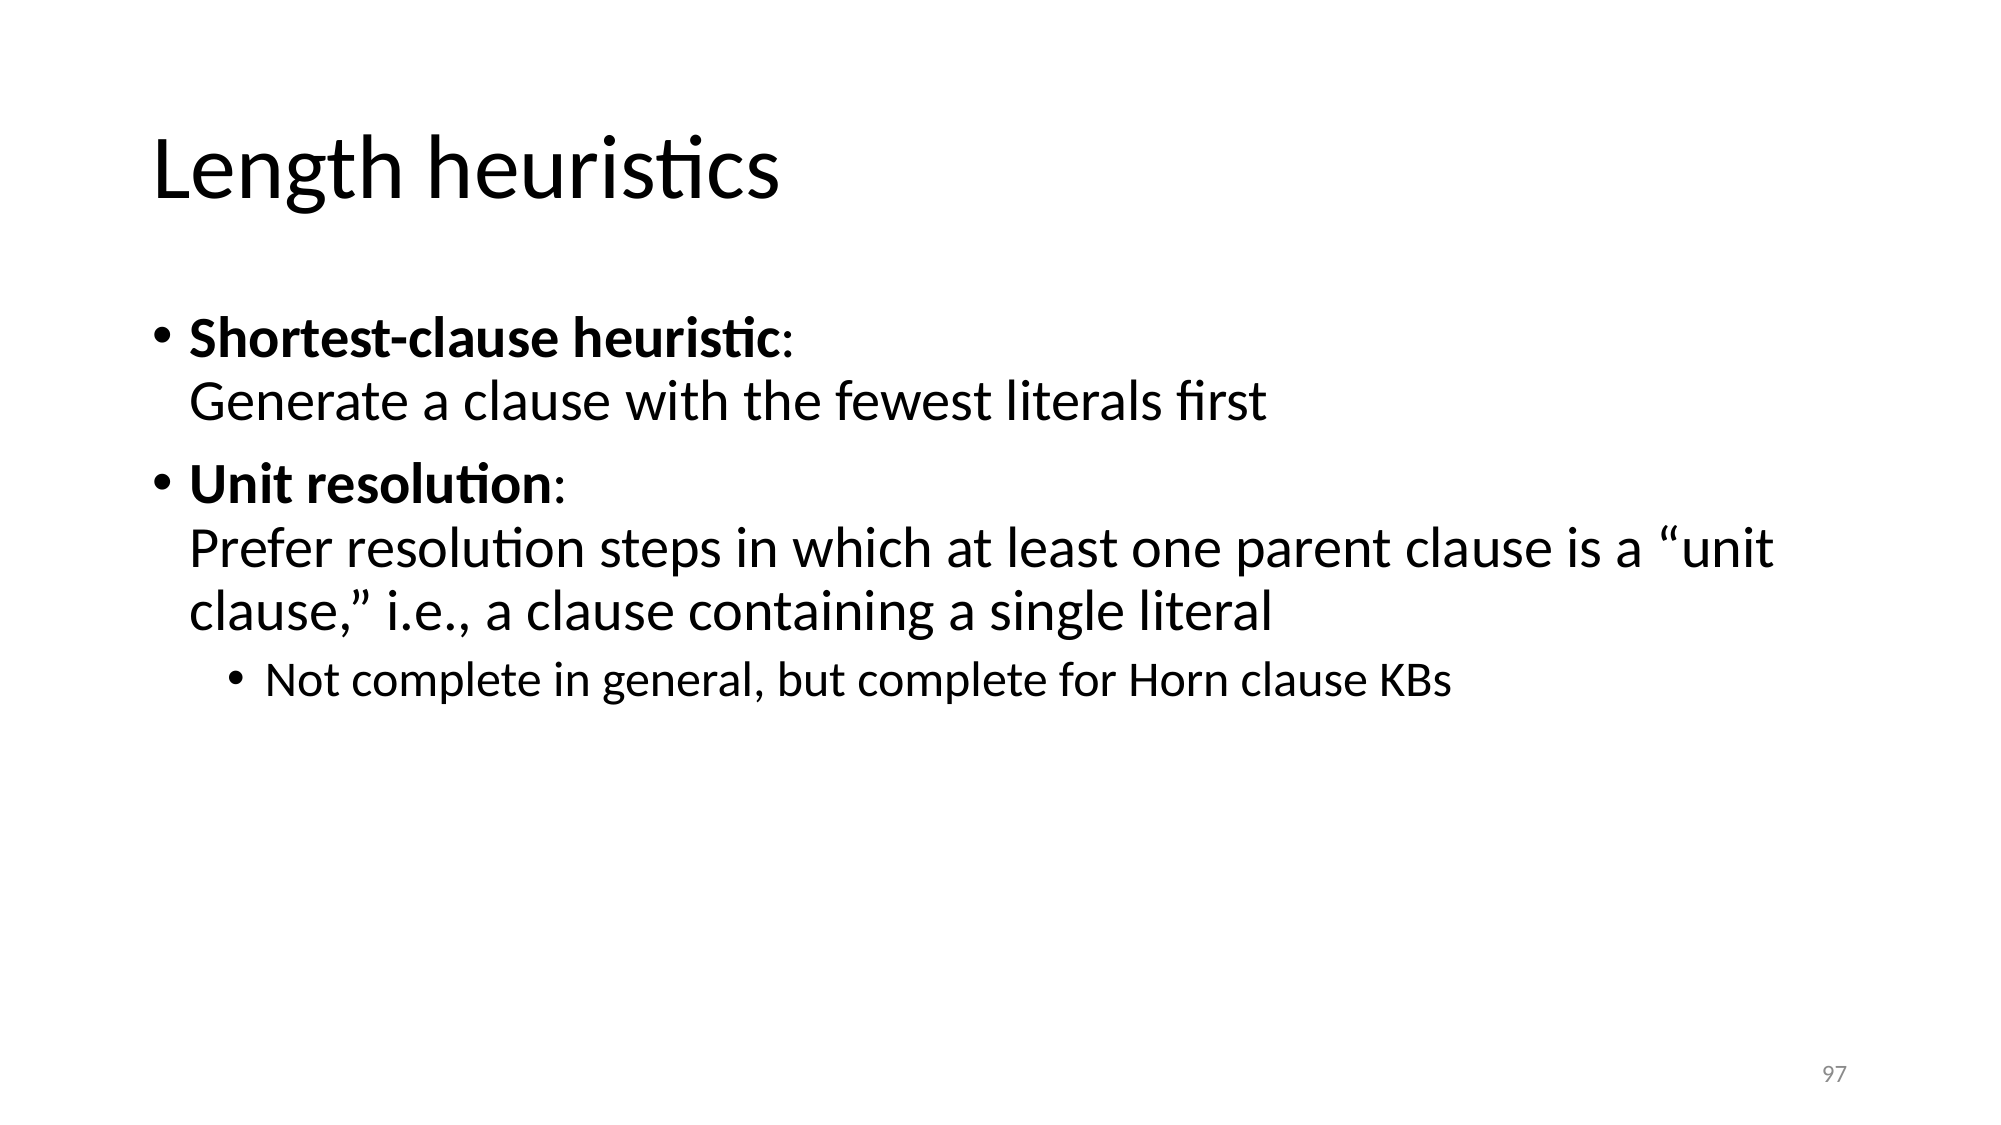

# Length heuristics
Shortest-clause heuristic:
Generate a clause with the fewest literals first
Unit resolution:
Prefer resolution steps in which at least one parent clause is a “unit clause,” i.e., a clause containing a single literal
Not complete in general, but complete for Horn clause KBs

97